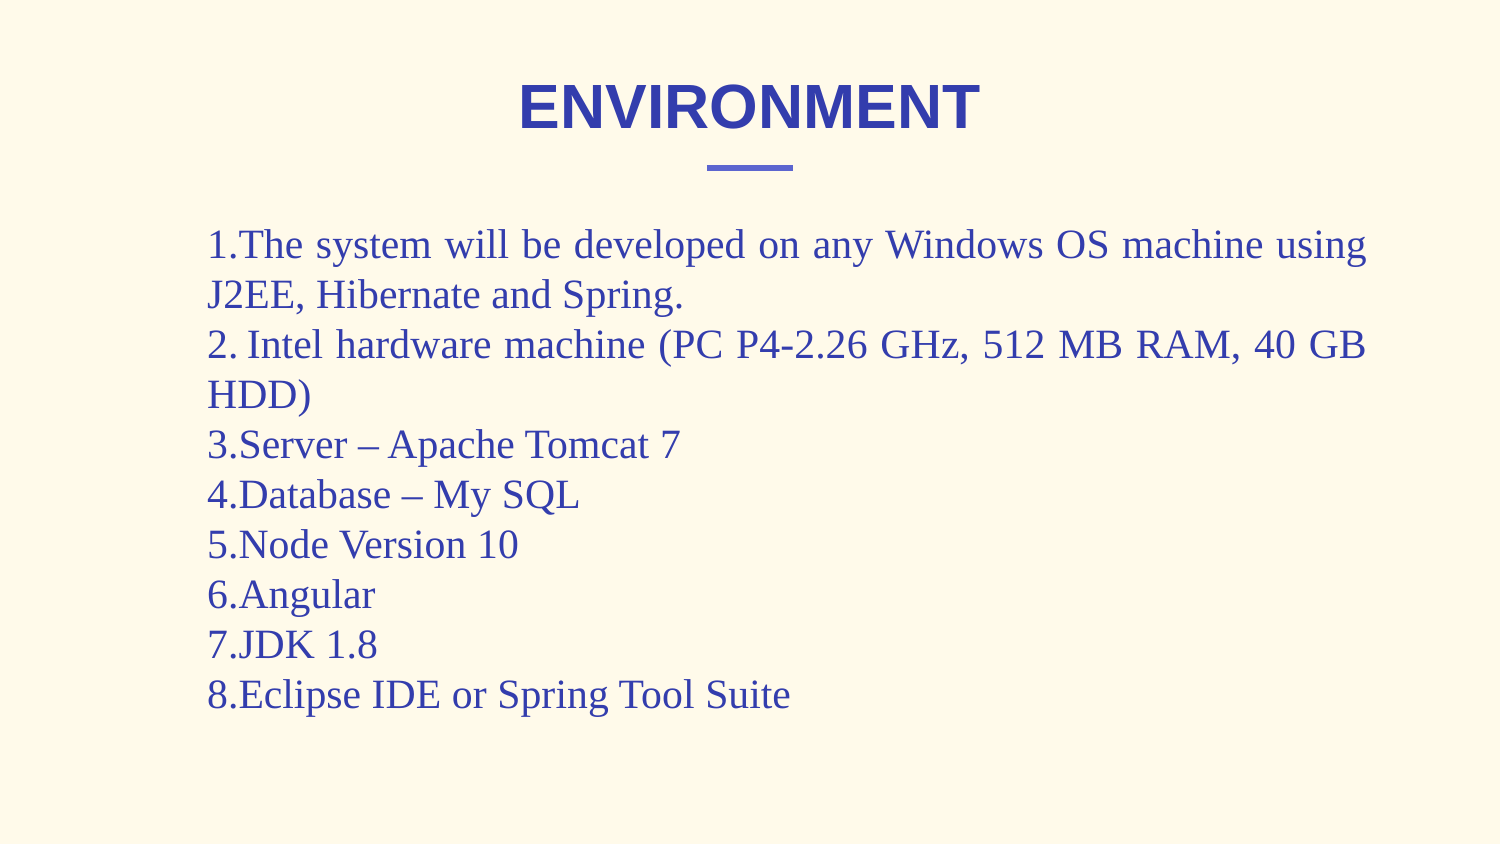

# ENVIRONMENT
1.The system will be developed on any Windows OS machine using J2EE, Hibernate and Spring.
2. Intel hardware machine (PC P4-2.26 GHz, 512 MB RAM, 40 GB HDD)
3.Server – Apache Tomcat 7
4.Database – My SQL
5.Node Version 10
6.Angular
7.JDK 1.8
8.Eclipse IDE or Spring Tool Suite